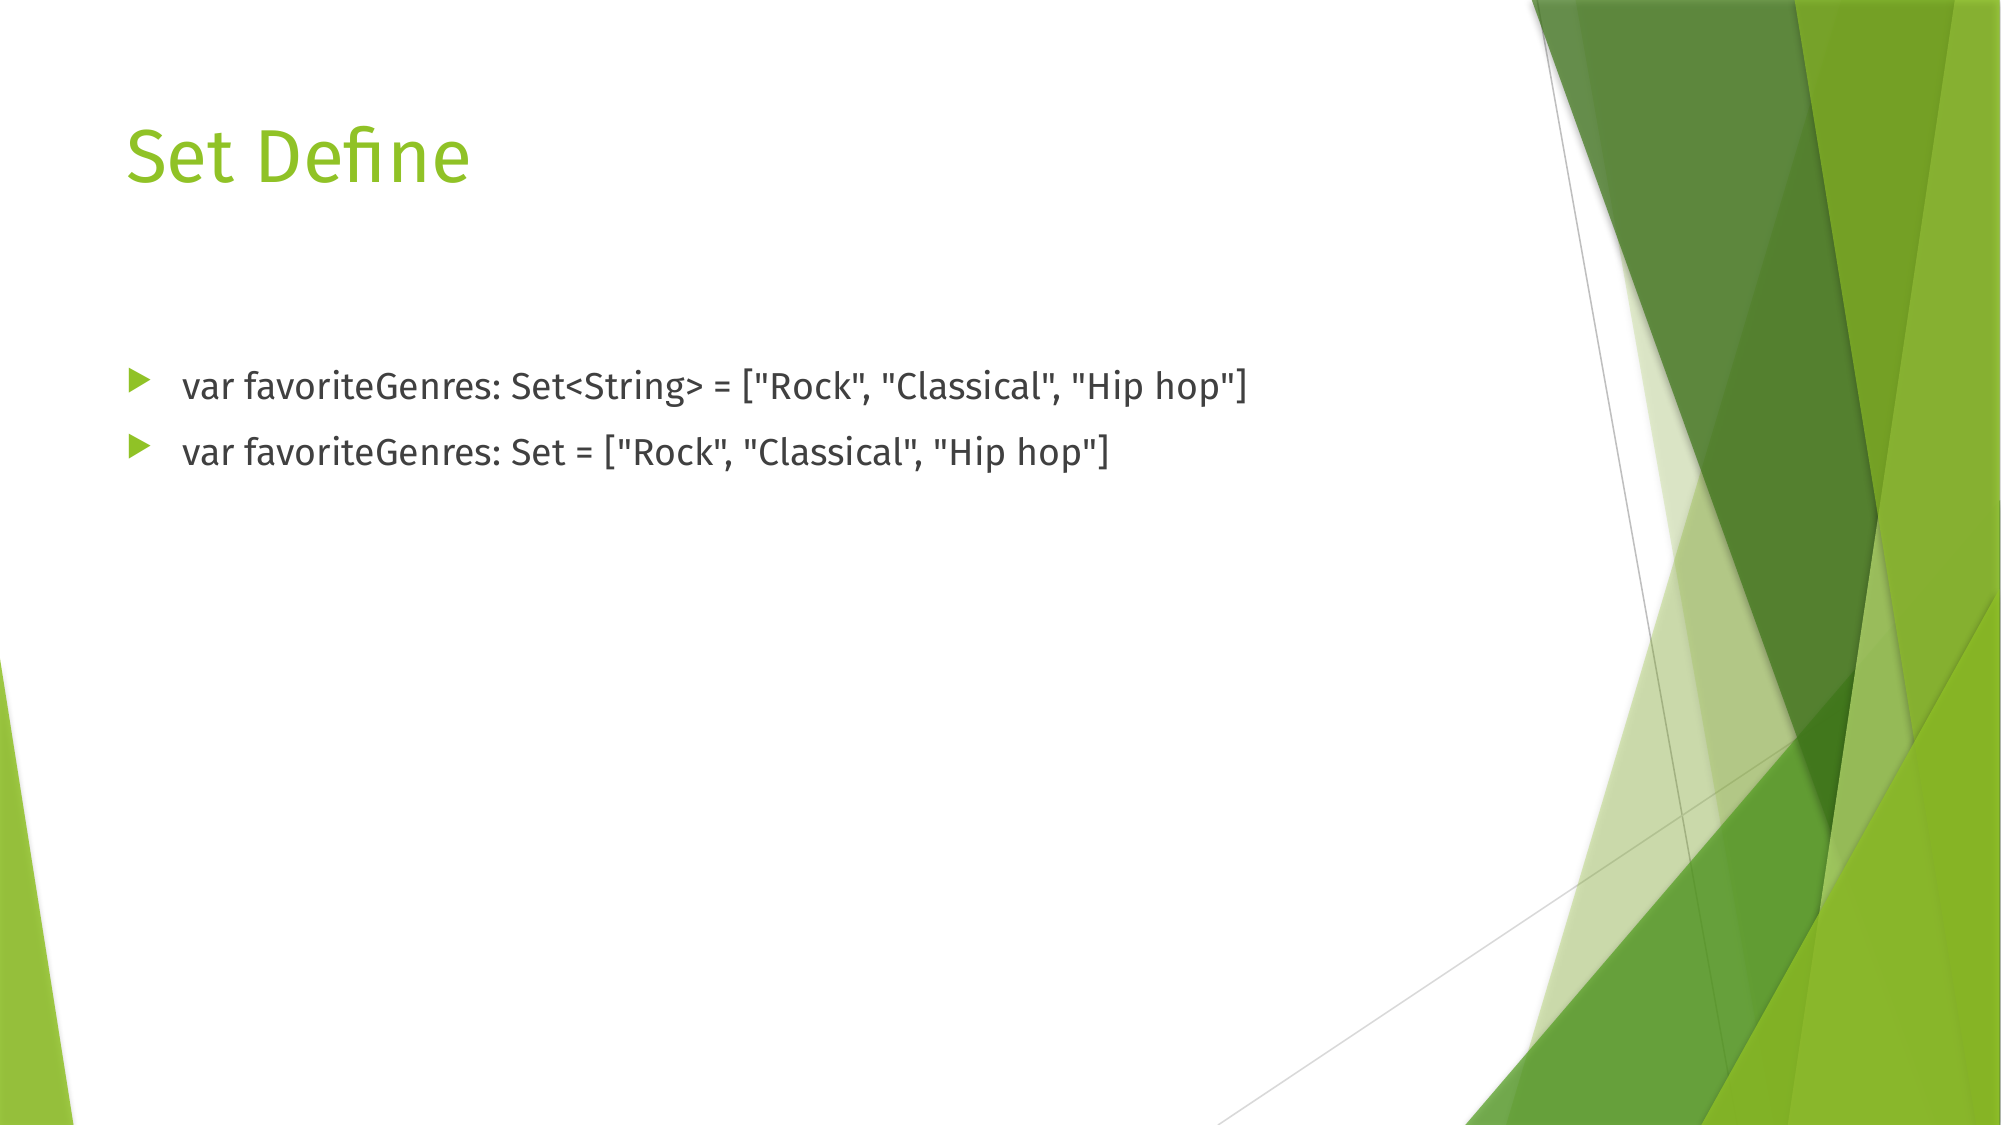

# Set Define
var favoriteGenres: Set<String> = ["Rock", "Classical", "Hip hop"]
var favoriteGenres: Set = ["Rock", "Classical", "Hip hop"]